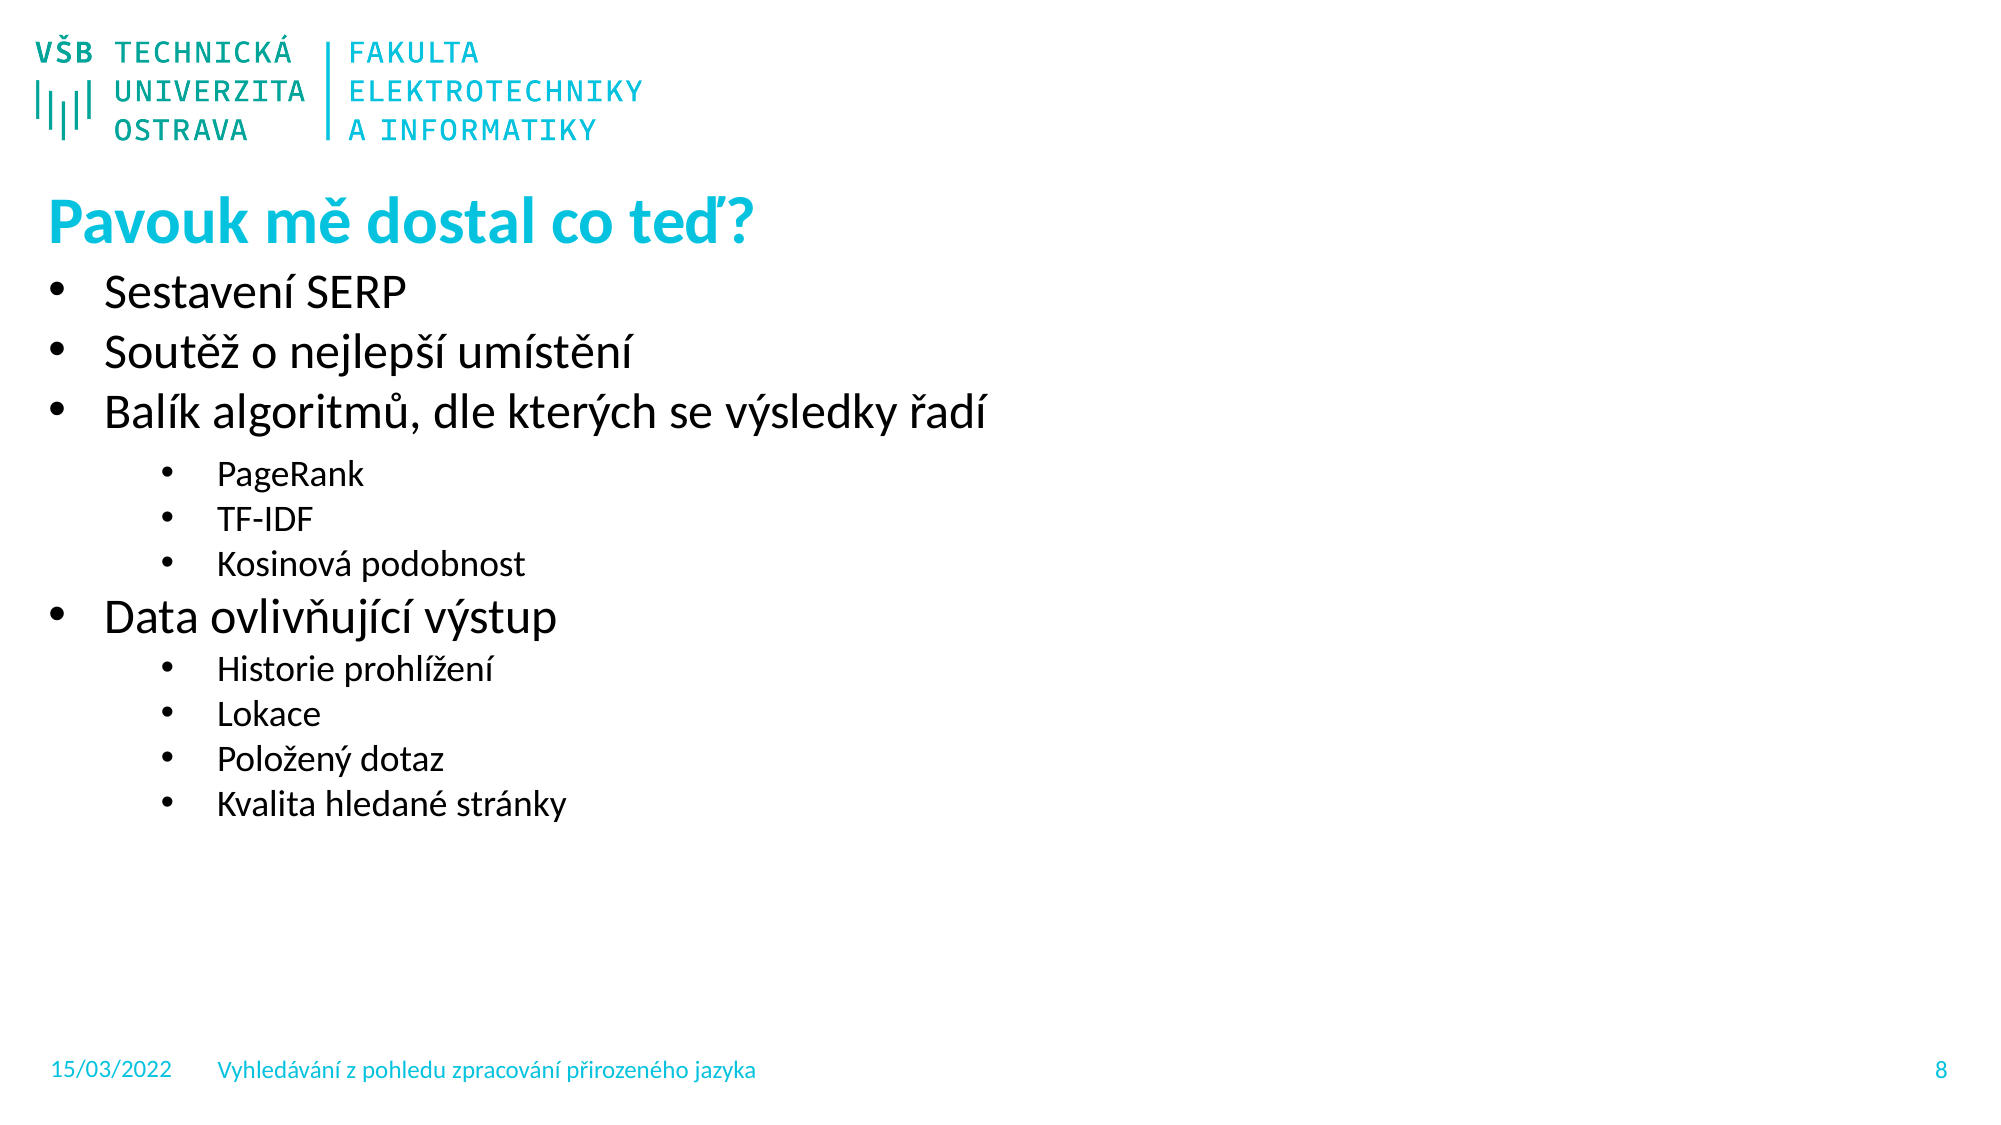

Pavouk mě dostal co teď?
Sestavení SERP
Soutěž o nejlepší umístění
Balík algoritmů, dle kterých se výsledky řadí
PageRank
TF-IDF
Kosinová podobnost
Data ovlivňující výstup
Historie prohlížení
Lokace
Položený dotaz
Kvalita hledané stránky

15/03/2022
Vyhledávání z pohledu zpracování přirozeného jazyka
8